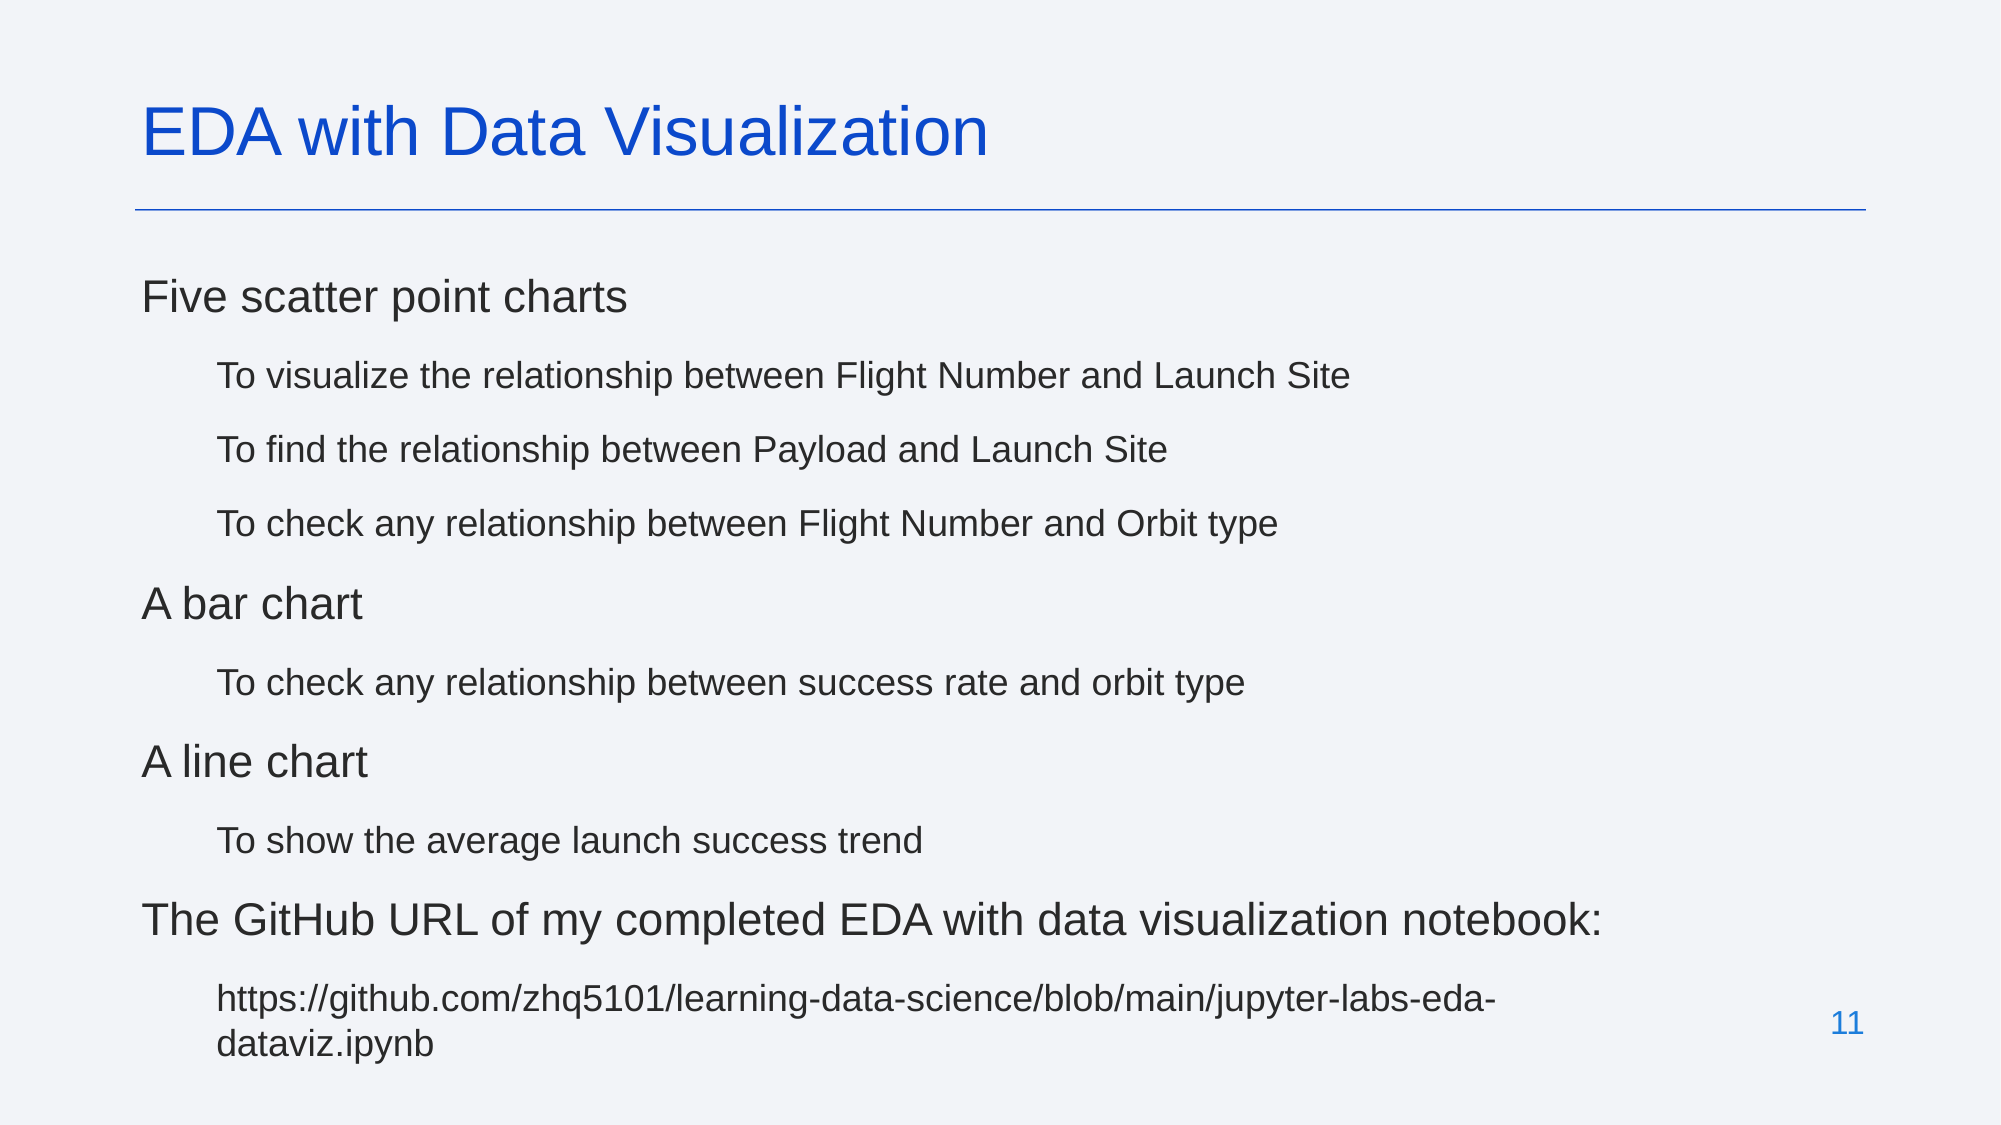

EDA with Data Visualization
Five scatter point charts
To visualize the relationship between Flight Number and Launch Site
To find the relationship between Payload and Launch Site
To check any relationship between Flight Number and Orbit type
A bar chart
To check any relationship between success rate and orbit type
A line chart
To show the average launch success trend
The GitHub URL of my completed EDA with data visualization notebook:
https://github.com/zhq5101/learning-data-science/blob/main/jupyter-labs-eda-dataviz.ipynb

11